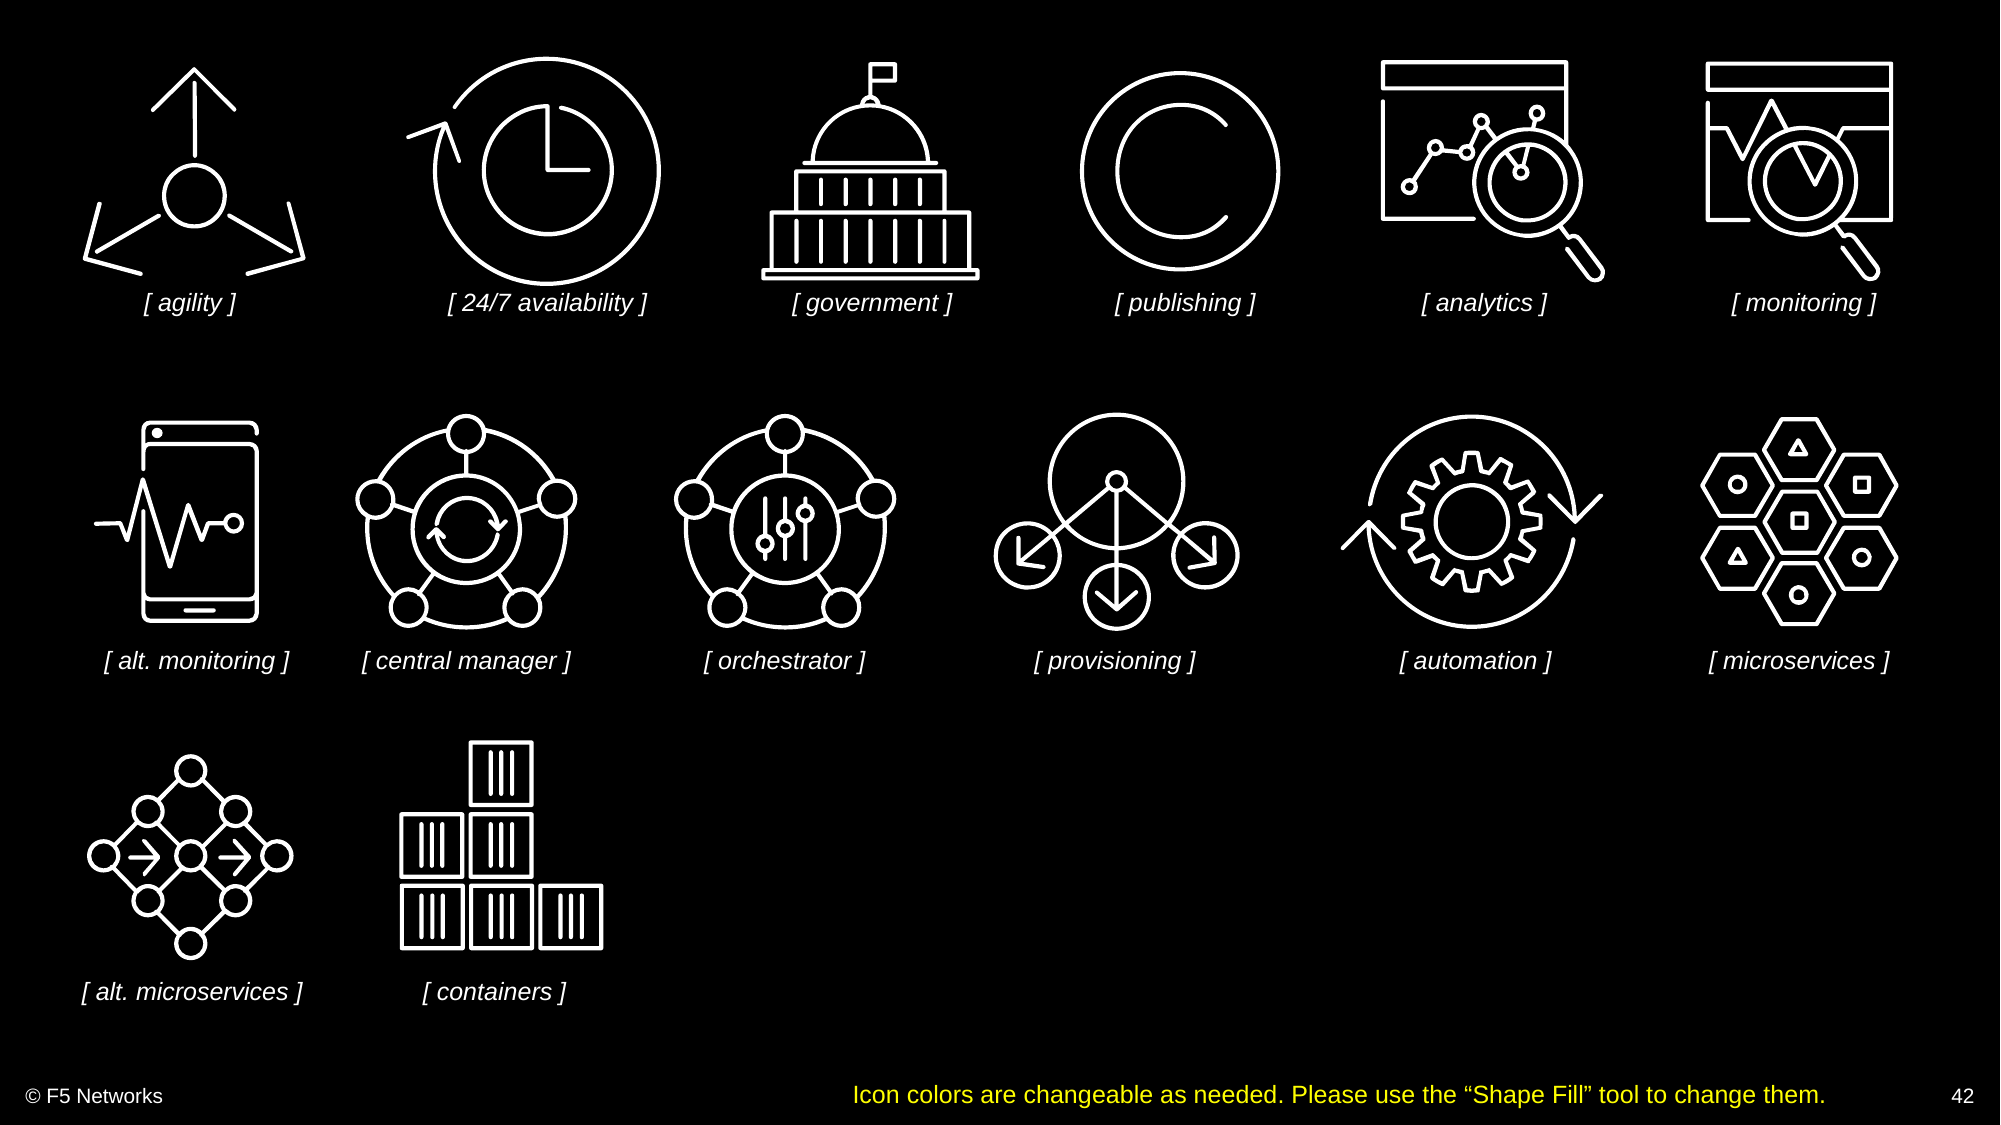

[ agility ]
[ 24/7 availability ]
[ government ]
[ publishing ]
[ analytics ]
[ monitoring ]

[ alt. monitoring ]
[ central manager ]
[ orchestrator ]
[ provisioning ]
[ automation ]
[ microservices ]

[ alt. microservices ]
[ containers ]
© F5 Networks
42
Icon colors are changeable as needed. Please use the “Shape Fill” tool to change them.